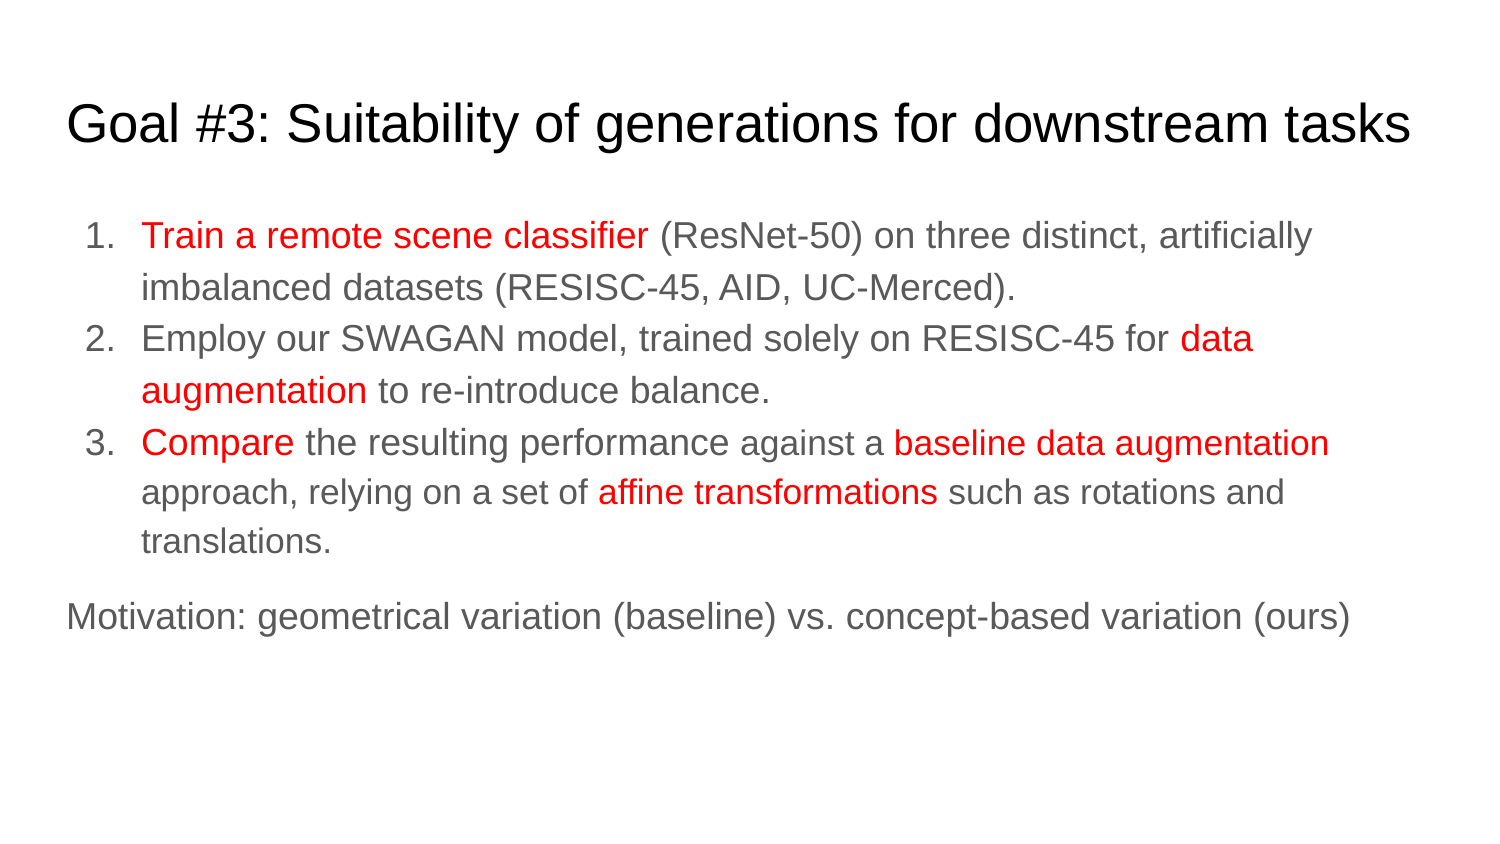

# Goal #3: Suitability of generations for downstream tasks
Train a remote scene classifier (ResNet-50) on three distinct, artificially imbalanced datasets (RESISC-45, AID, UC-Merced).
Employ our SWAGAN model, trained solely on RESISC-45 for data augmentation to re-introduce balance.
Compare the resulting performance against a baseline data augmentation approach, relying on a set of affine transformations such as rotations and translations.
Motivation: geometrical variation (baseline) vs. concept-based variation (ours)